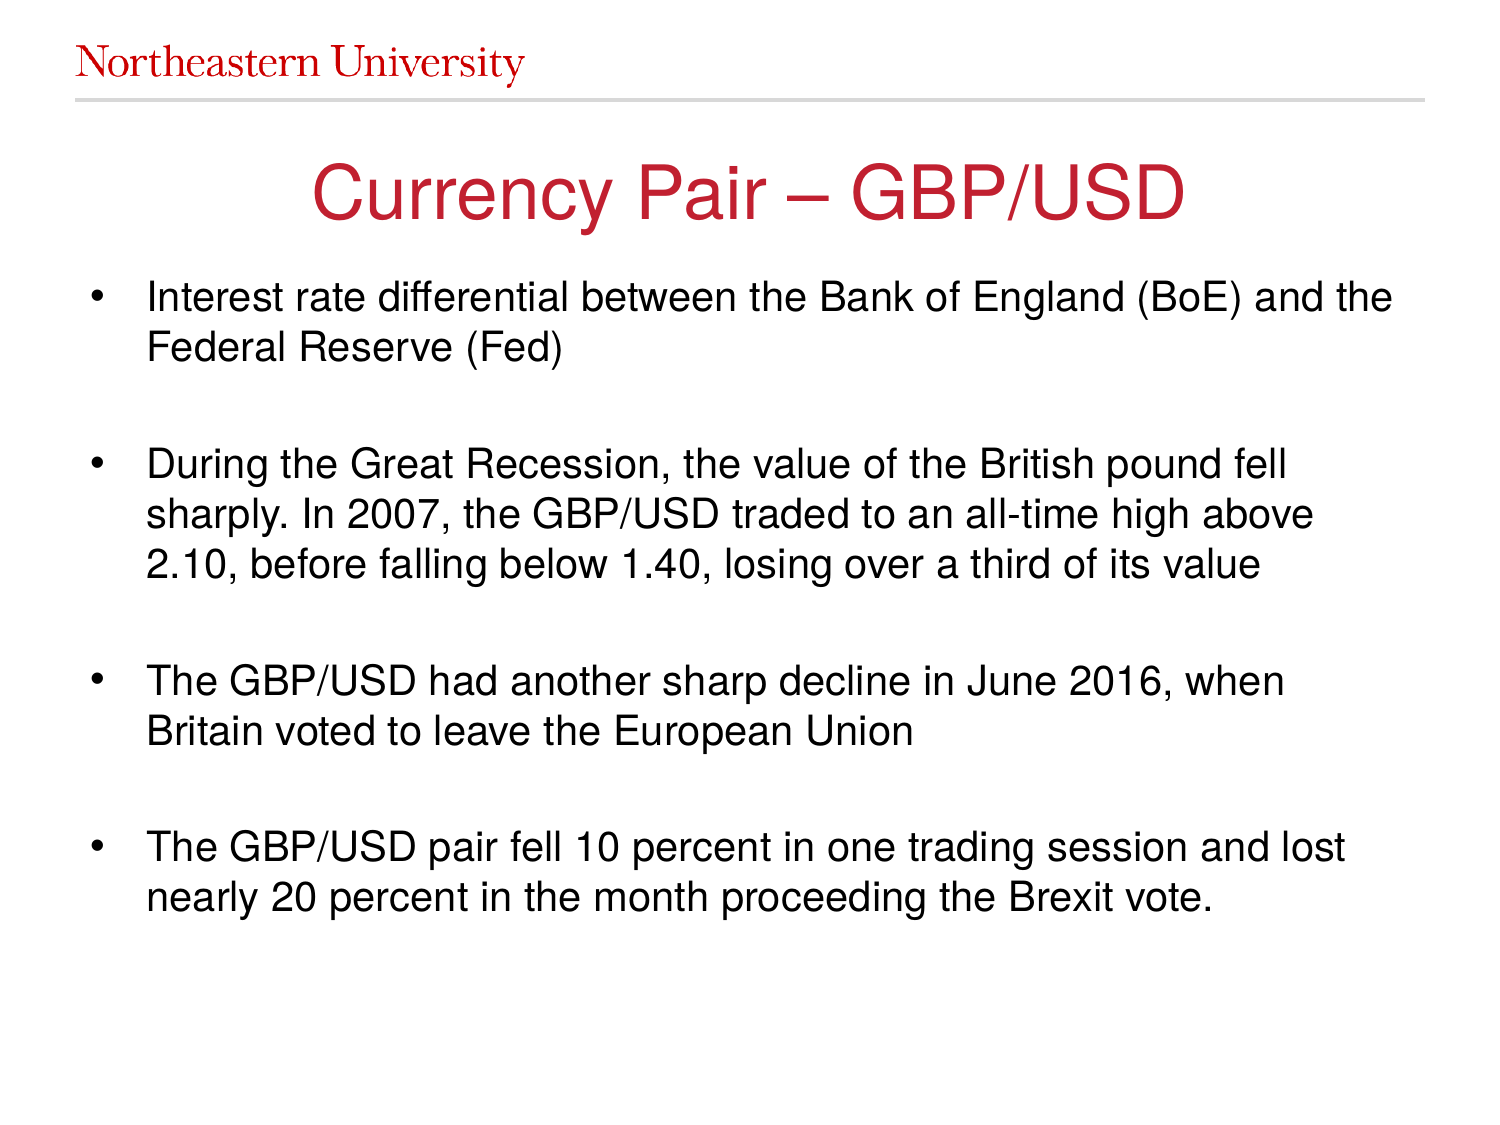

# Currency Pair – GBP/USD
Interest rate differential between the Bank of England (BoE) and the Federal Reserve (Fed)

During the Great Recession, the value of the British pound fell sharply. In 2007, the GBP/USD traded to an all-time high above 2.10, before falling below 1.40, losing over a third of its value

The GBP/USD had another sharp decline in June 2016, when Britain voted to leave the European Union

The GBP/USD pair fell 10 percent in one trading session and lost nearly 20 percent in the month proceeding the Brexit vote.